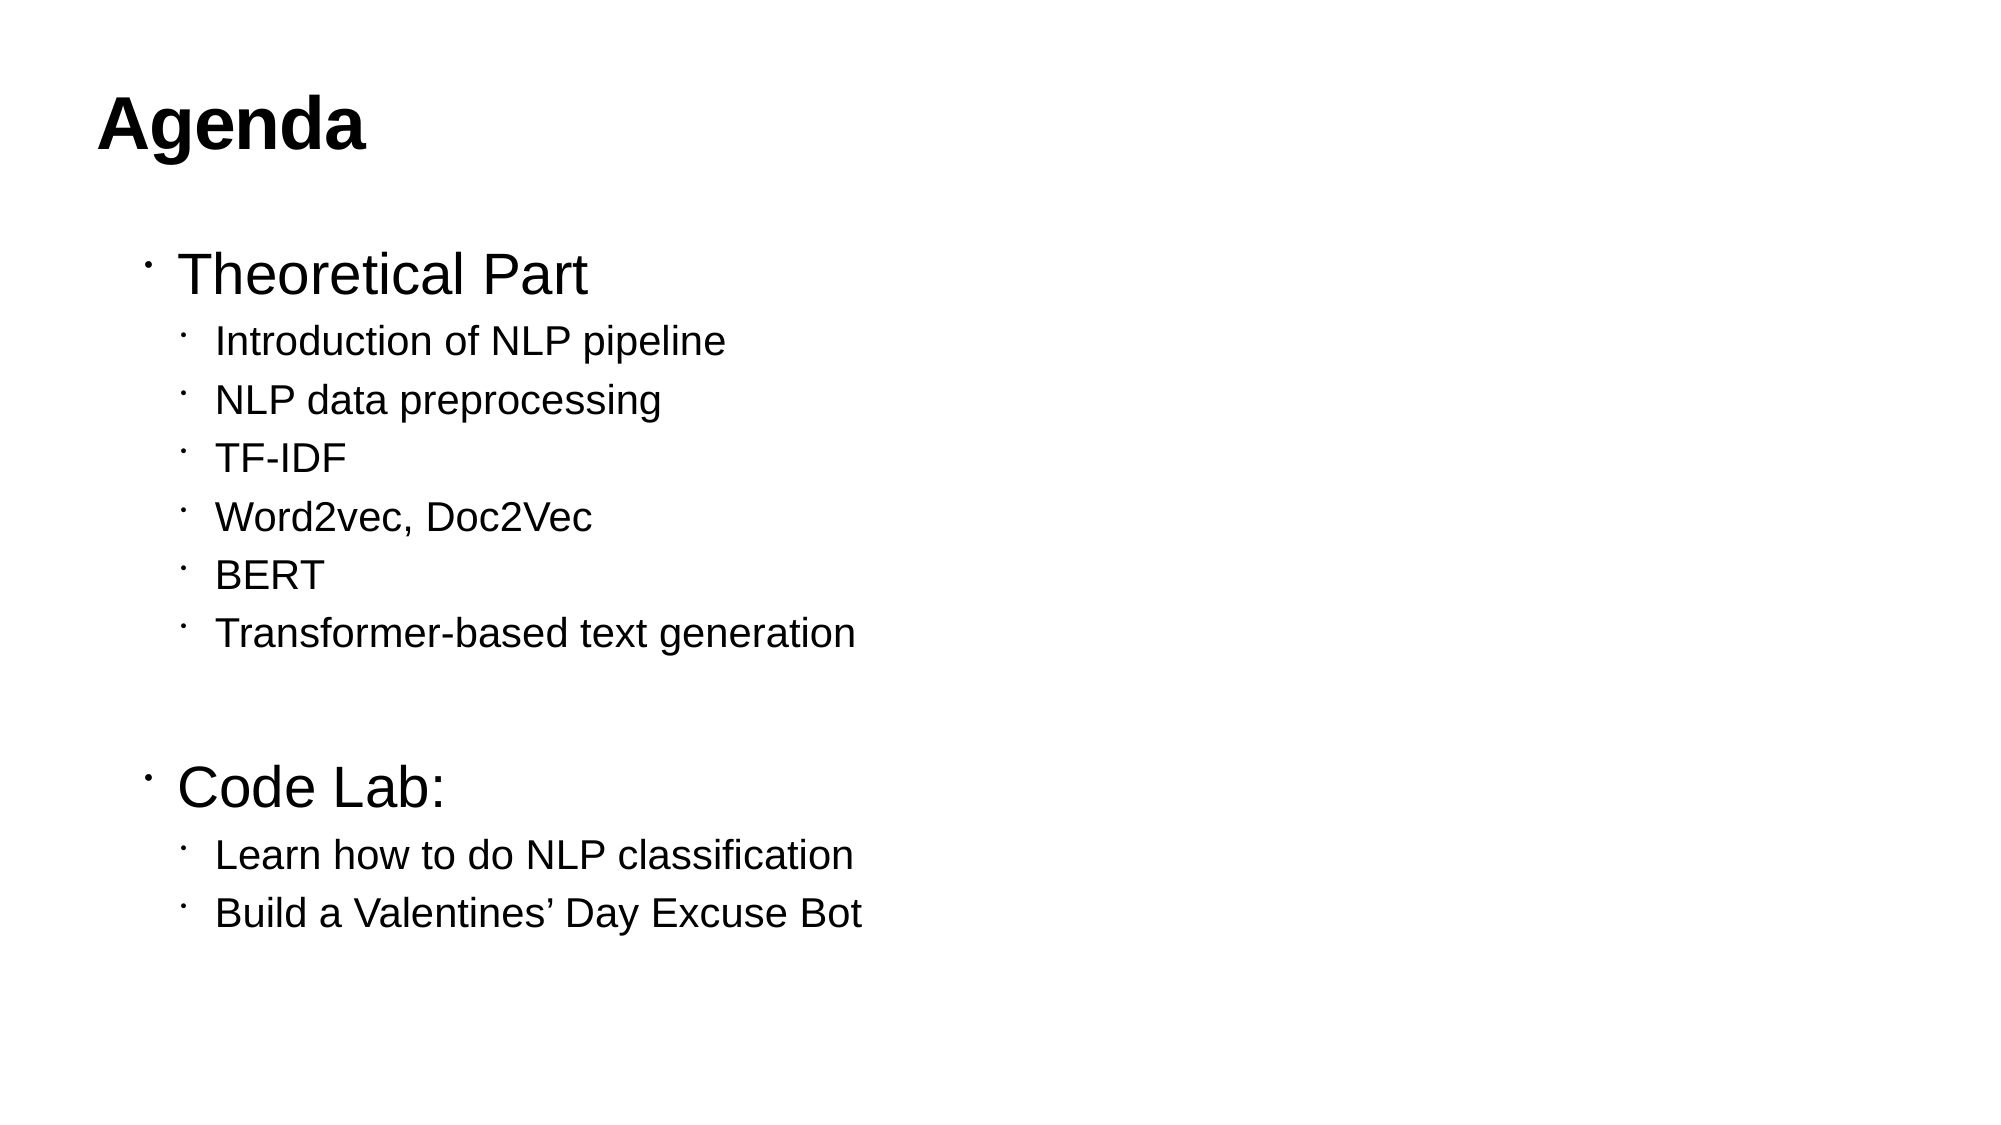

# Agenda
Theoretical Part
Introduction of NLP pipeline
NLP data preprocessing
TF-IDF
Word2vec, Doc2Vec
BERT
Transformer-based text generation

Code Lab:
Learn how to do NLP classification
Build a Valentines’ Day Excuse Bot